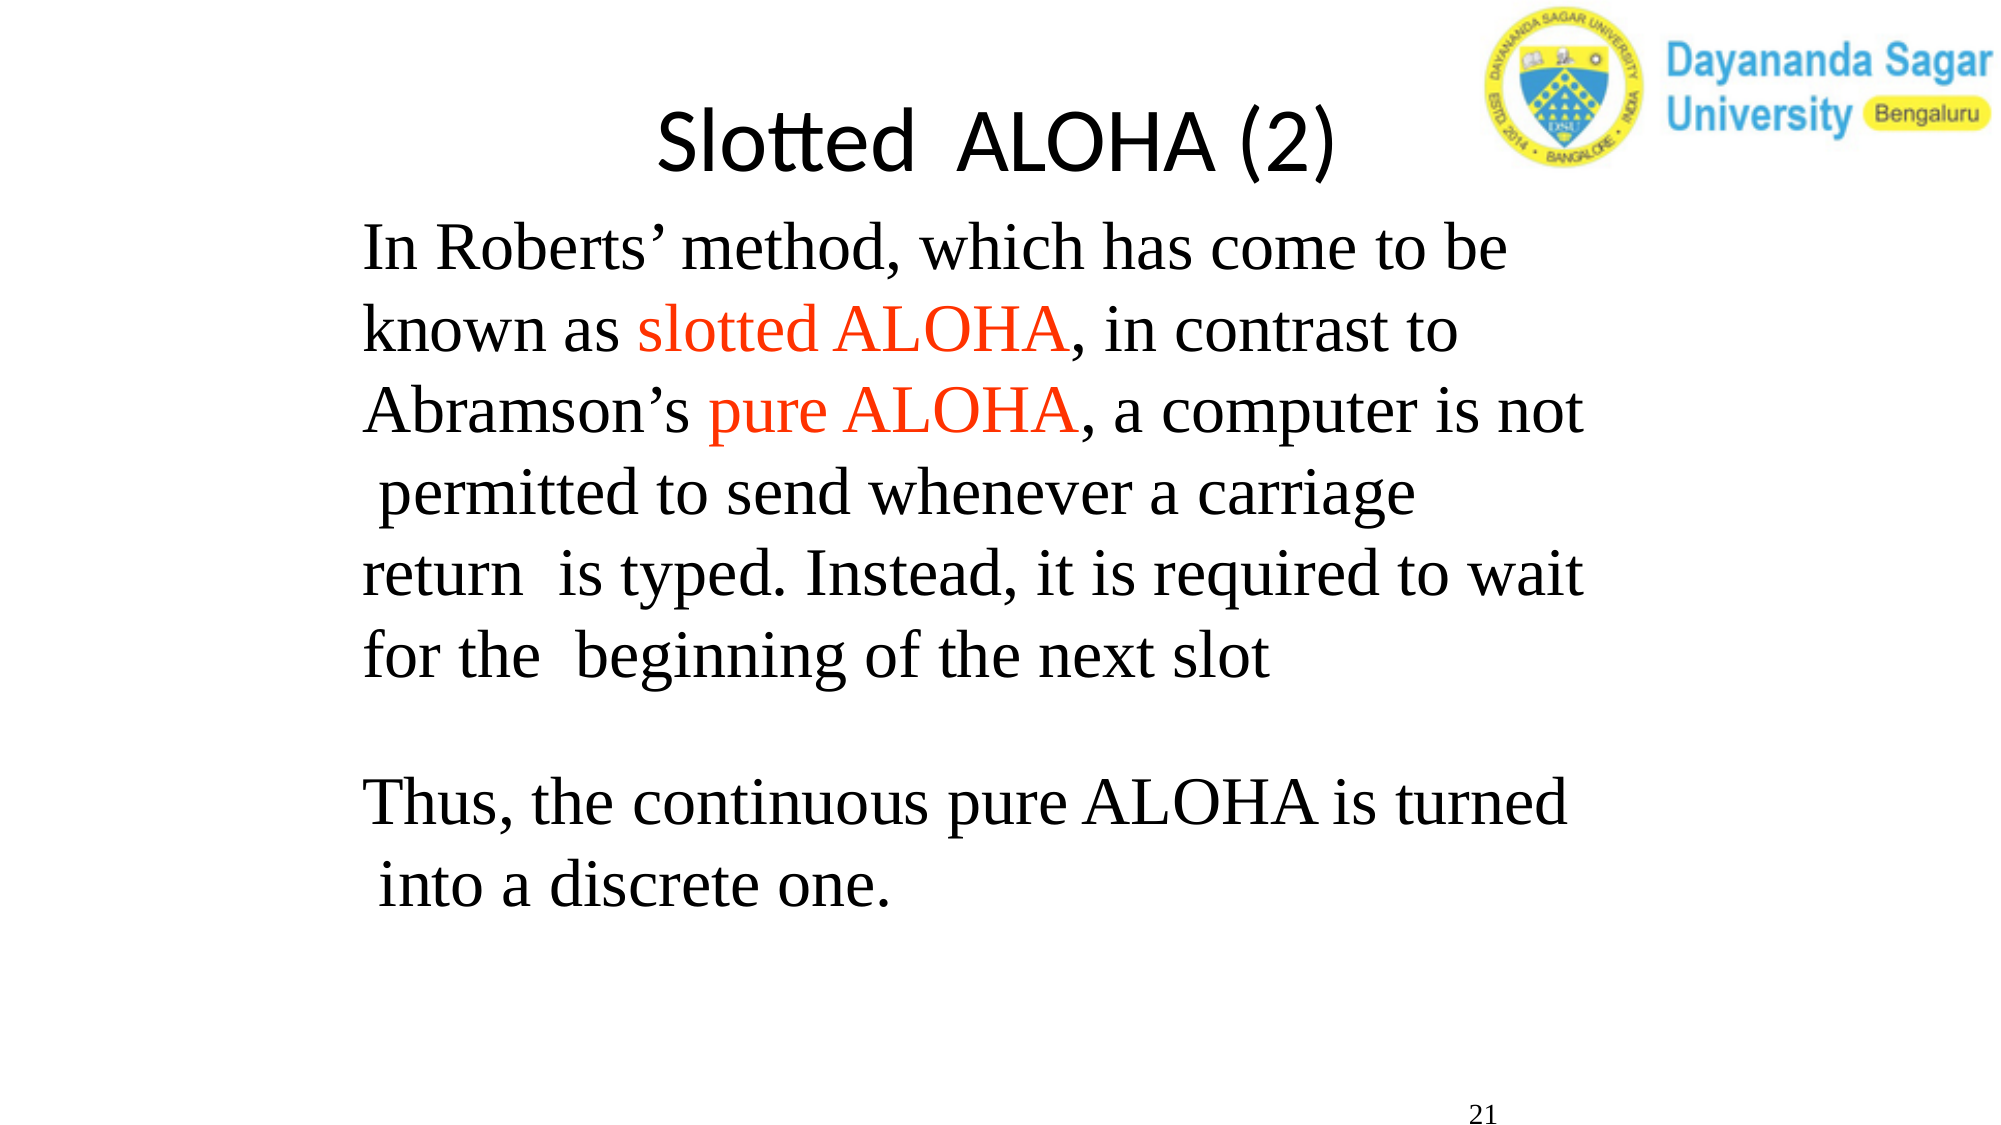

# Slotted	ALOHA (2)
In Roberts’ method, which has come to be  known as slotted ALOHA, in contrast to  Abramson’s pure ALOHA, a computer is not  permitted to send whenever a carriage return  is typed. Instead, it is required to wait for the  beginning of the next slot
Thus, the continuous pure ALOHA is turned  into a discrete one.
21